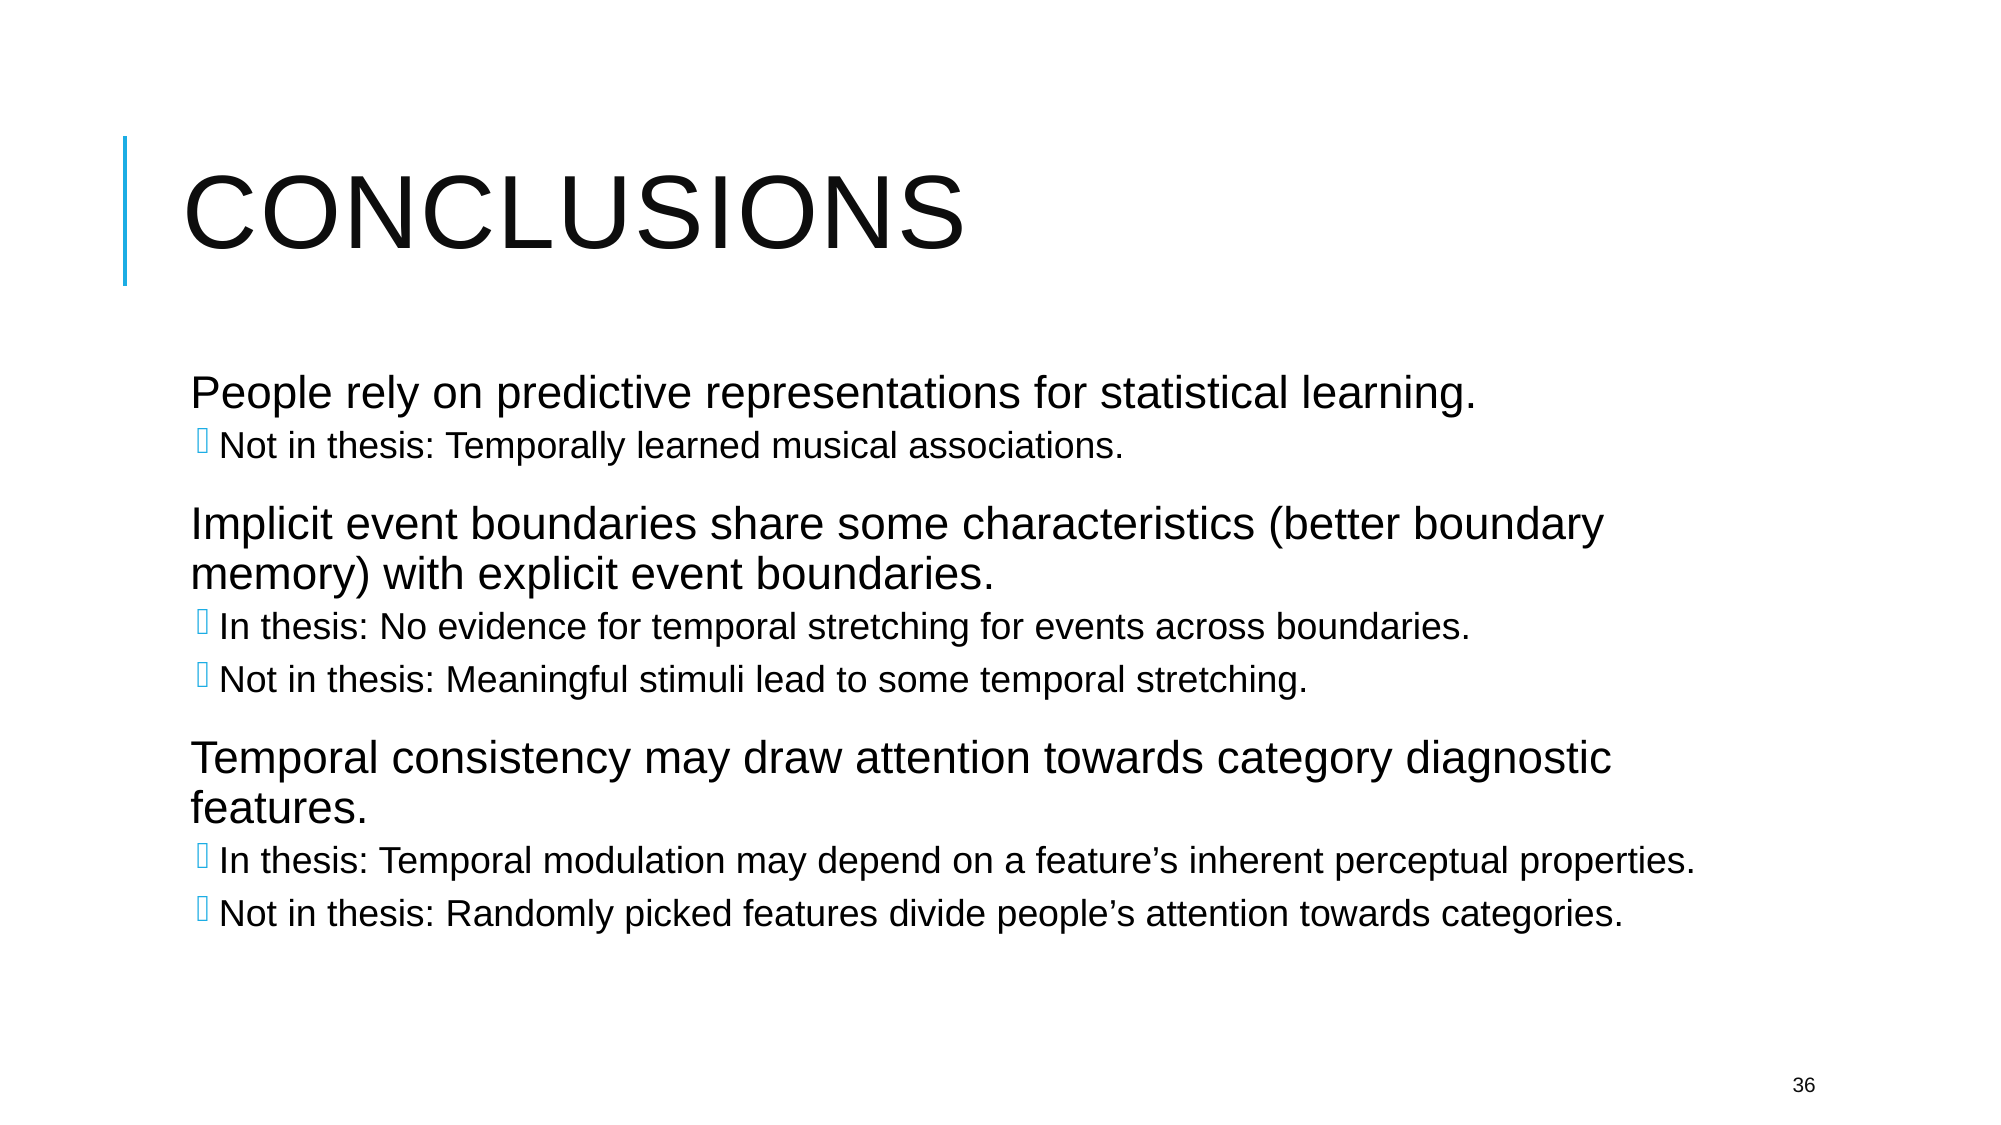

# Conclusions
People rely on predictive representations for statistical learning.
Not in thesis: Temporally learned musical associations.
Implicit event boundaries share some characteristics (better boundary memory) with explicit event boundaries.
In thesis: No evidence for temporal stretching for events across boundaries.
Not in thesis: Meaningful stimuli lead to some temporal stretching.
Temporal consistency may draw attention towards category diagnostic features.
In thesis: Temporal modulation may depend on a feature’s inherent perceptual properties.
Not in thesis: Randomly picked features divide people’s attention towards categories.
36